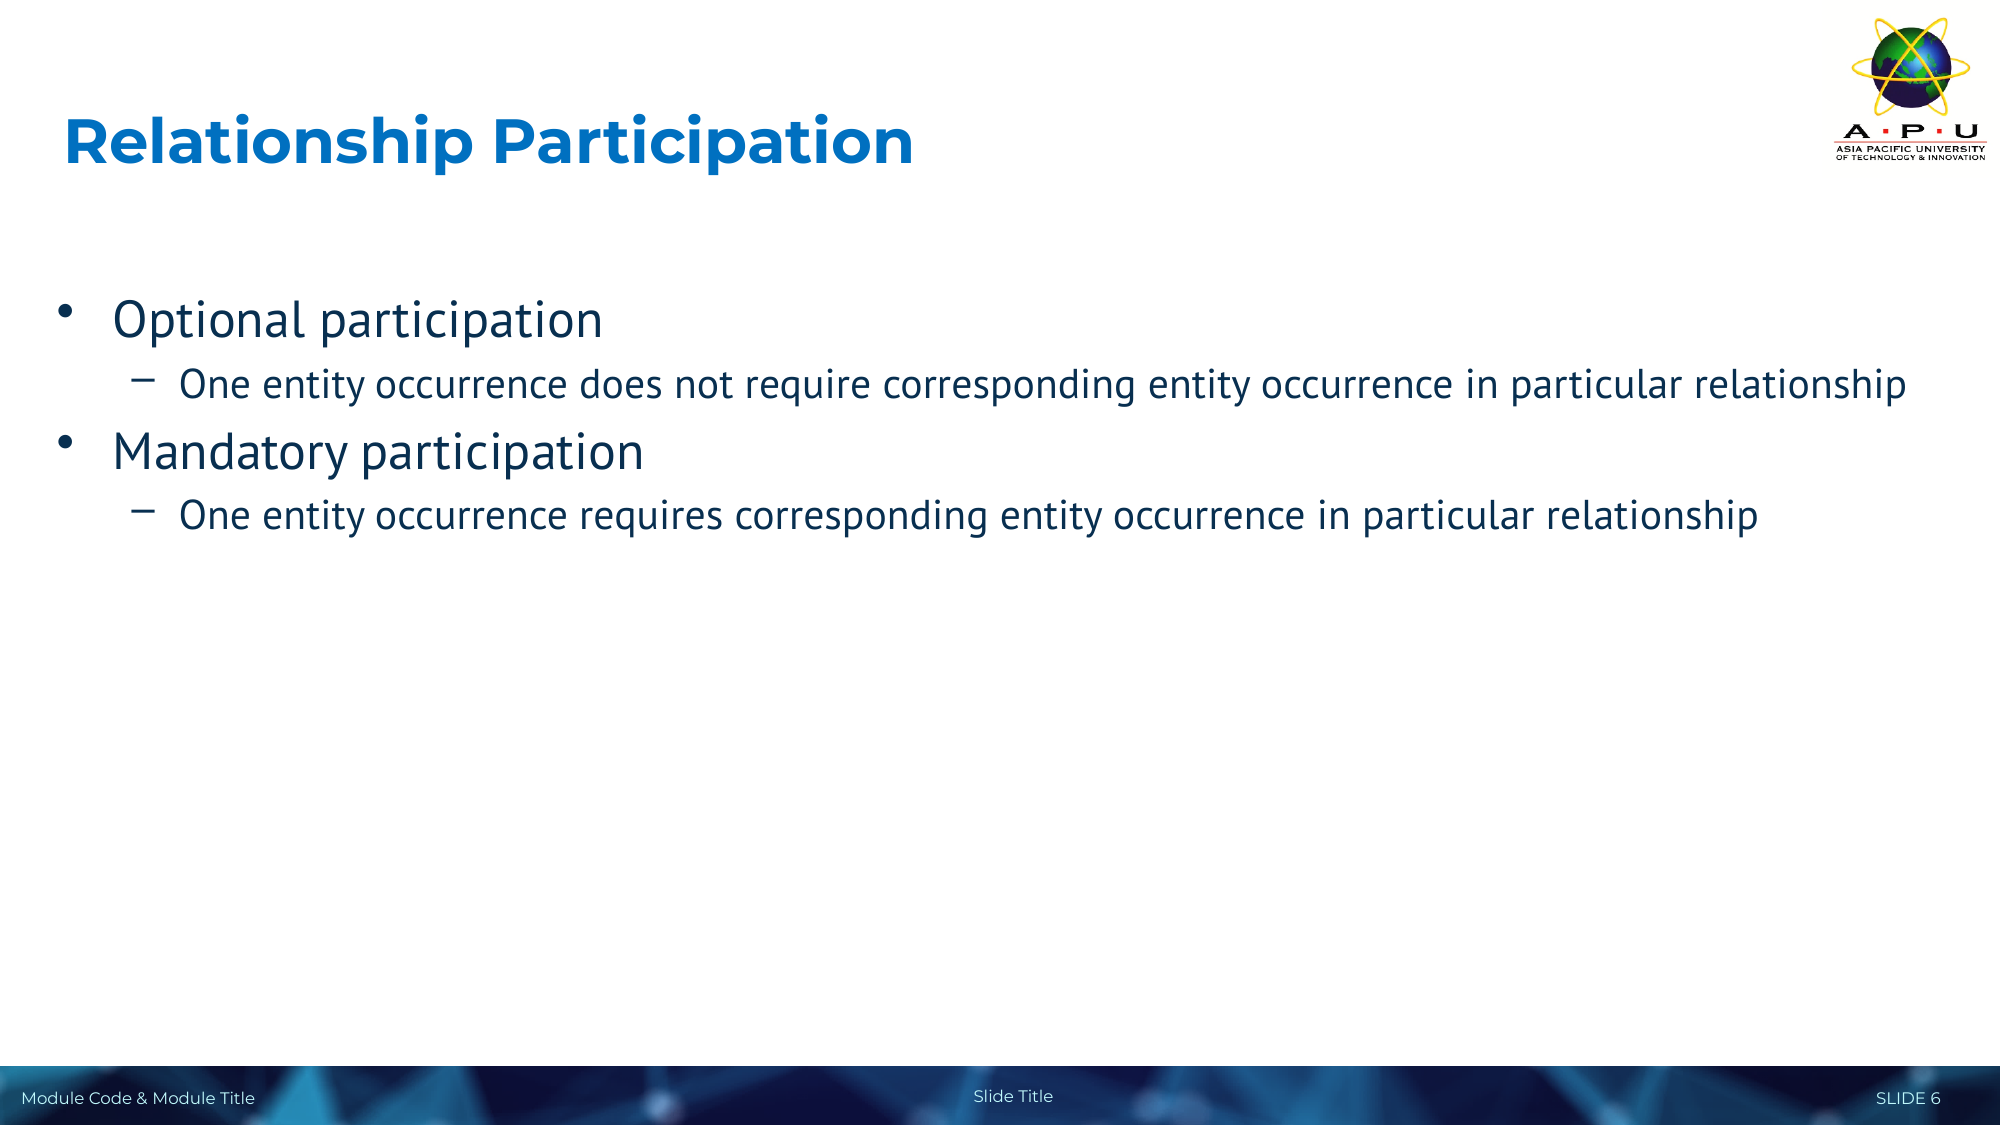

# Relationship Participation
Optional participation
One entity occurrence does not require corresponding entity occurrence in particular relationship
Mandatory participation
One entity occurrence requires corresponding entity occurrence in particular relationship